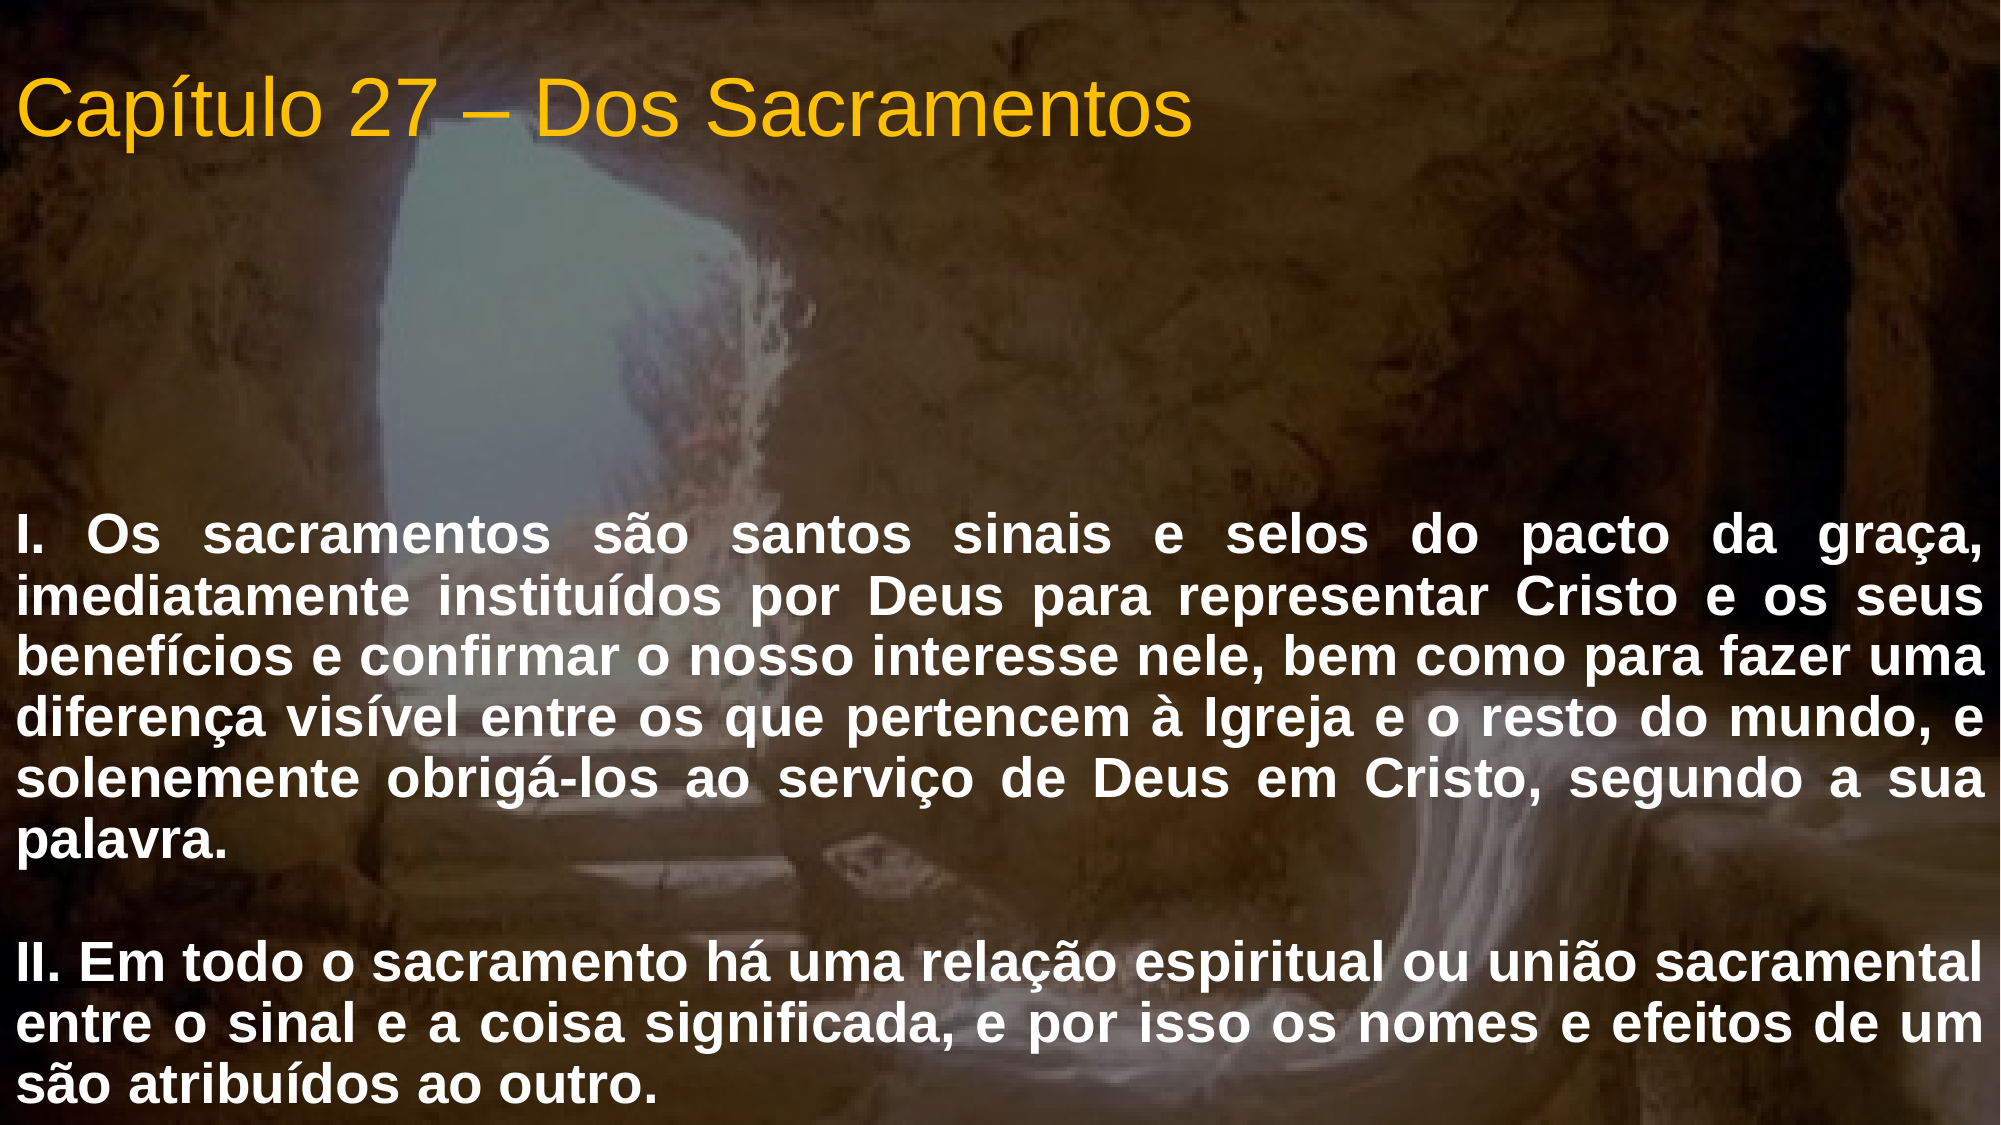

# Capítulo 27 – Dos Sacramentos
I. Os sacramentos são santos sinais e selos do pacto da graça, imediatamente instituídos por Deus para representar Cristo e os seus benefícios e confirmar o nosso interesse nele, bem como para fazer uma diferença visível entre os que pertencem à Igreja e o resto do mundo, e solenemente obrigá-los ao serviço de Deus em Cristo, segundo a sua palavra.

II. Em todo o sacramento há uma relação espiritual ou união sacramental entre o sinal e a coisa significada, e por isso os nomes e efeitos de um são atribuídos ao outro.